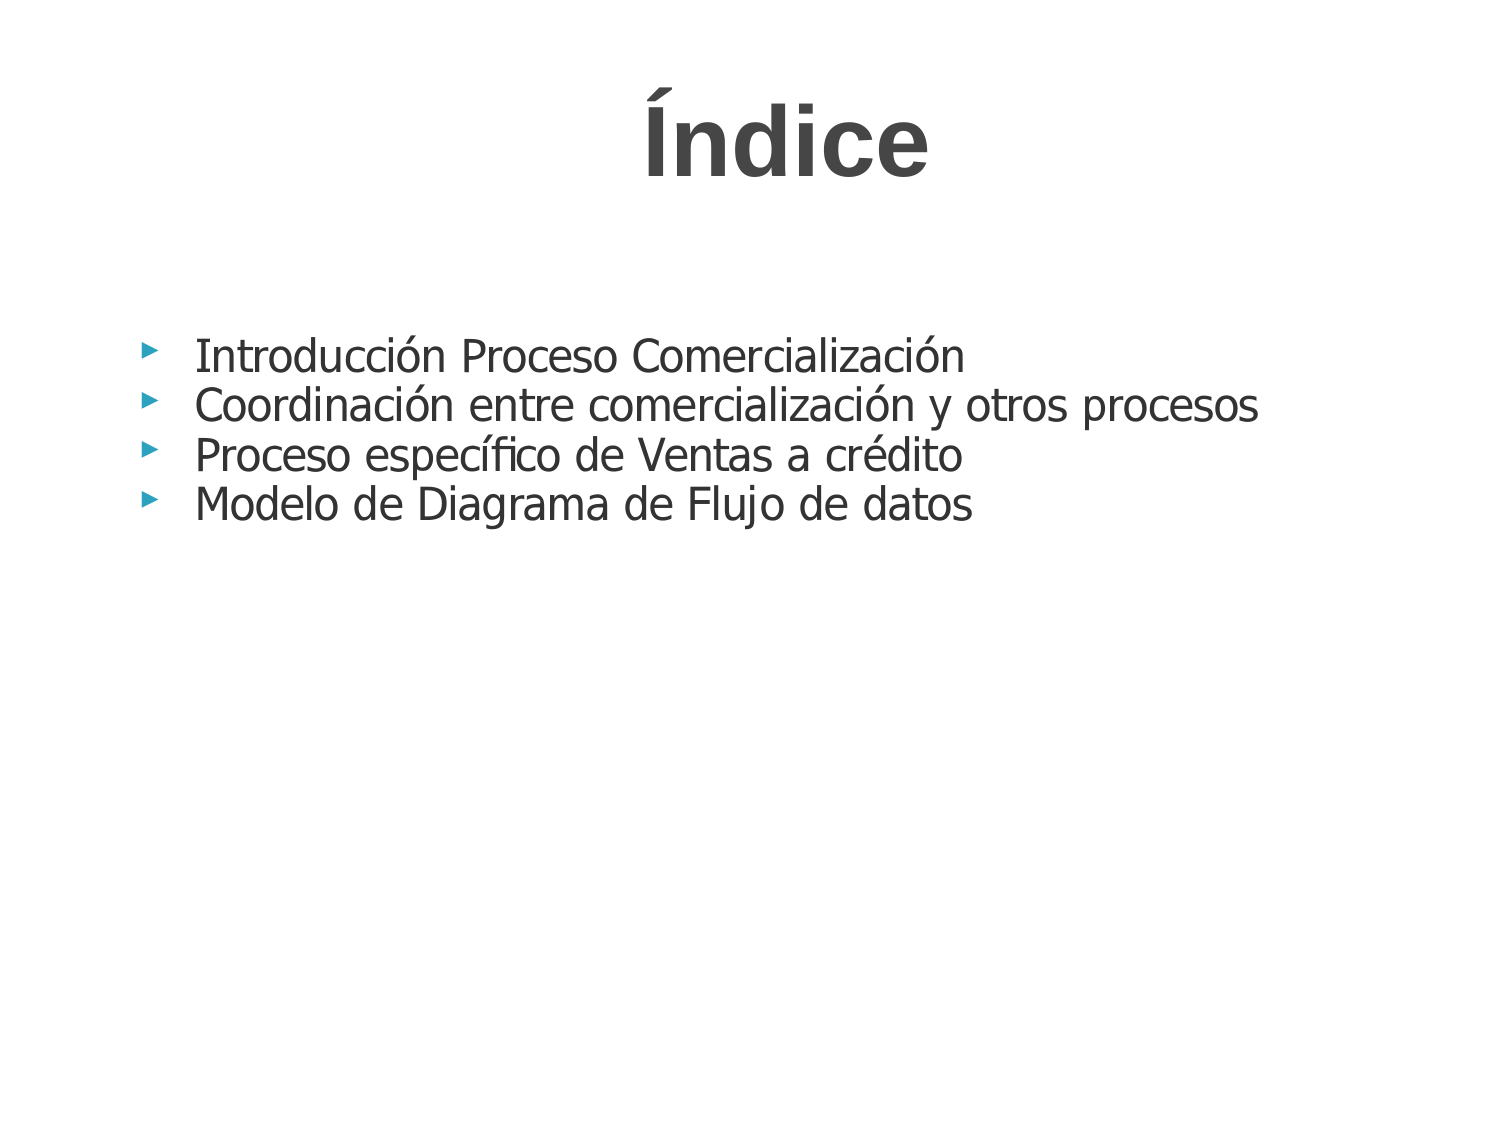

# Índice

Introducción Proceso Comercialización
Coordinación entre comercialización y otros procesos
Proceso específico de Ventas a crédito
Modelo de Diagrama de Flujo de datos